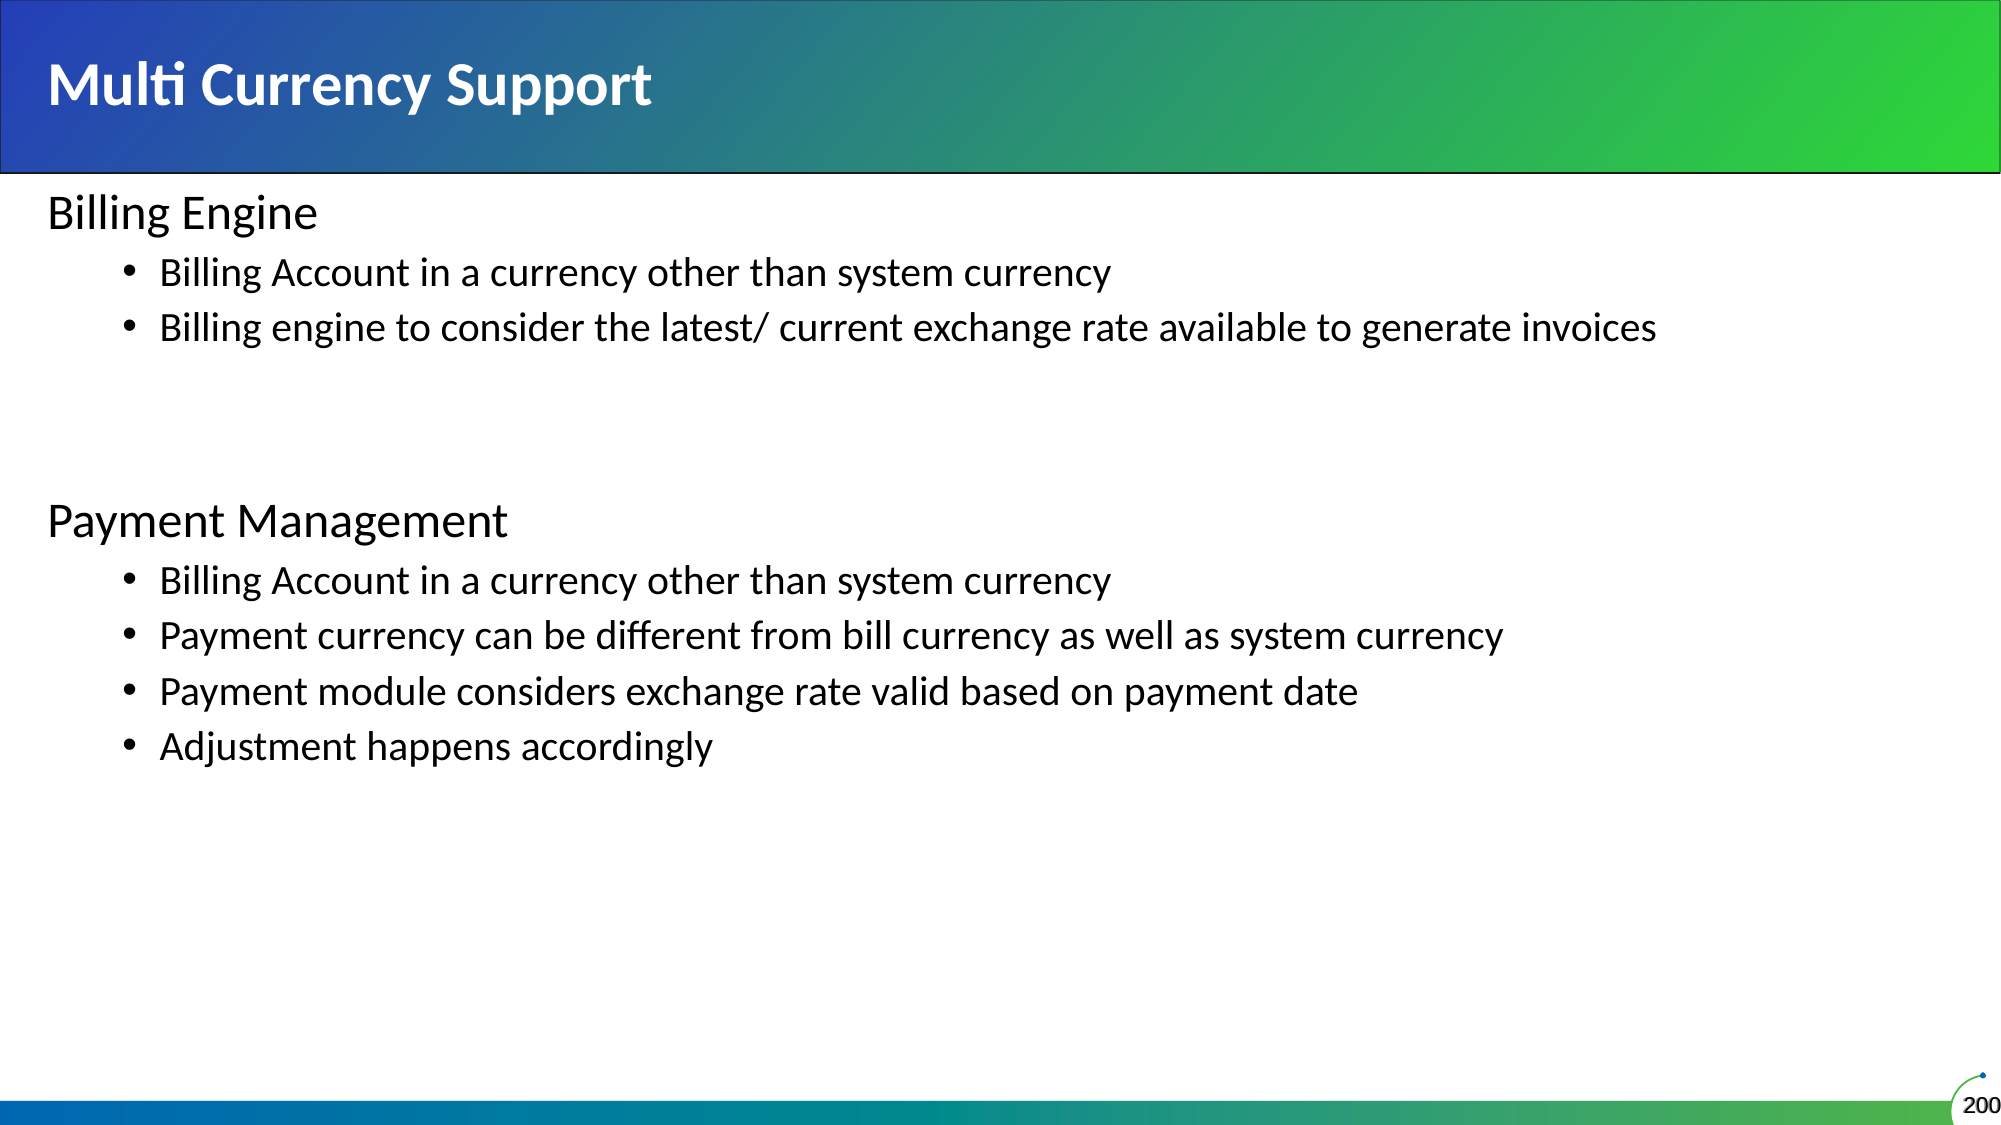

# Multi Currency Support
Billing Engine
Billing Account in a currency other than system currency
Billing engine to consider the latest/ current exchange rate available to generate invoices

Payment Management
Billing Account in a currency other than system currency
Payment currency can be different from bill currency as well as system currency
Payment module considers exchange rate valid based on payment date
Adjustment happens accordingly